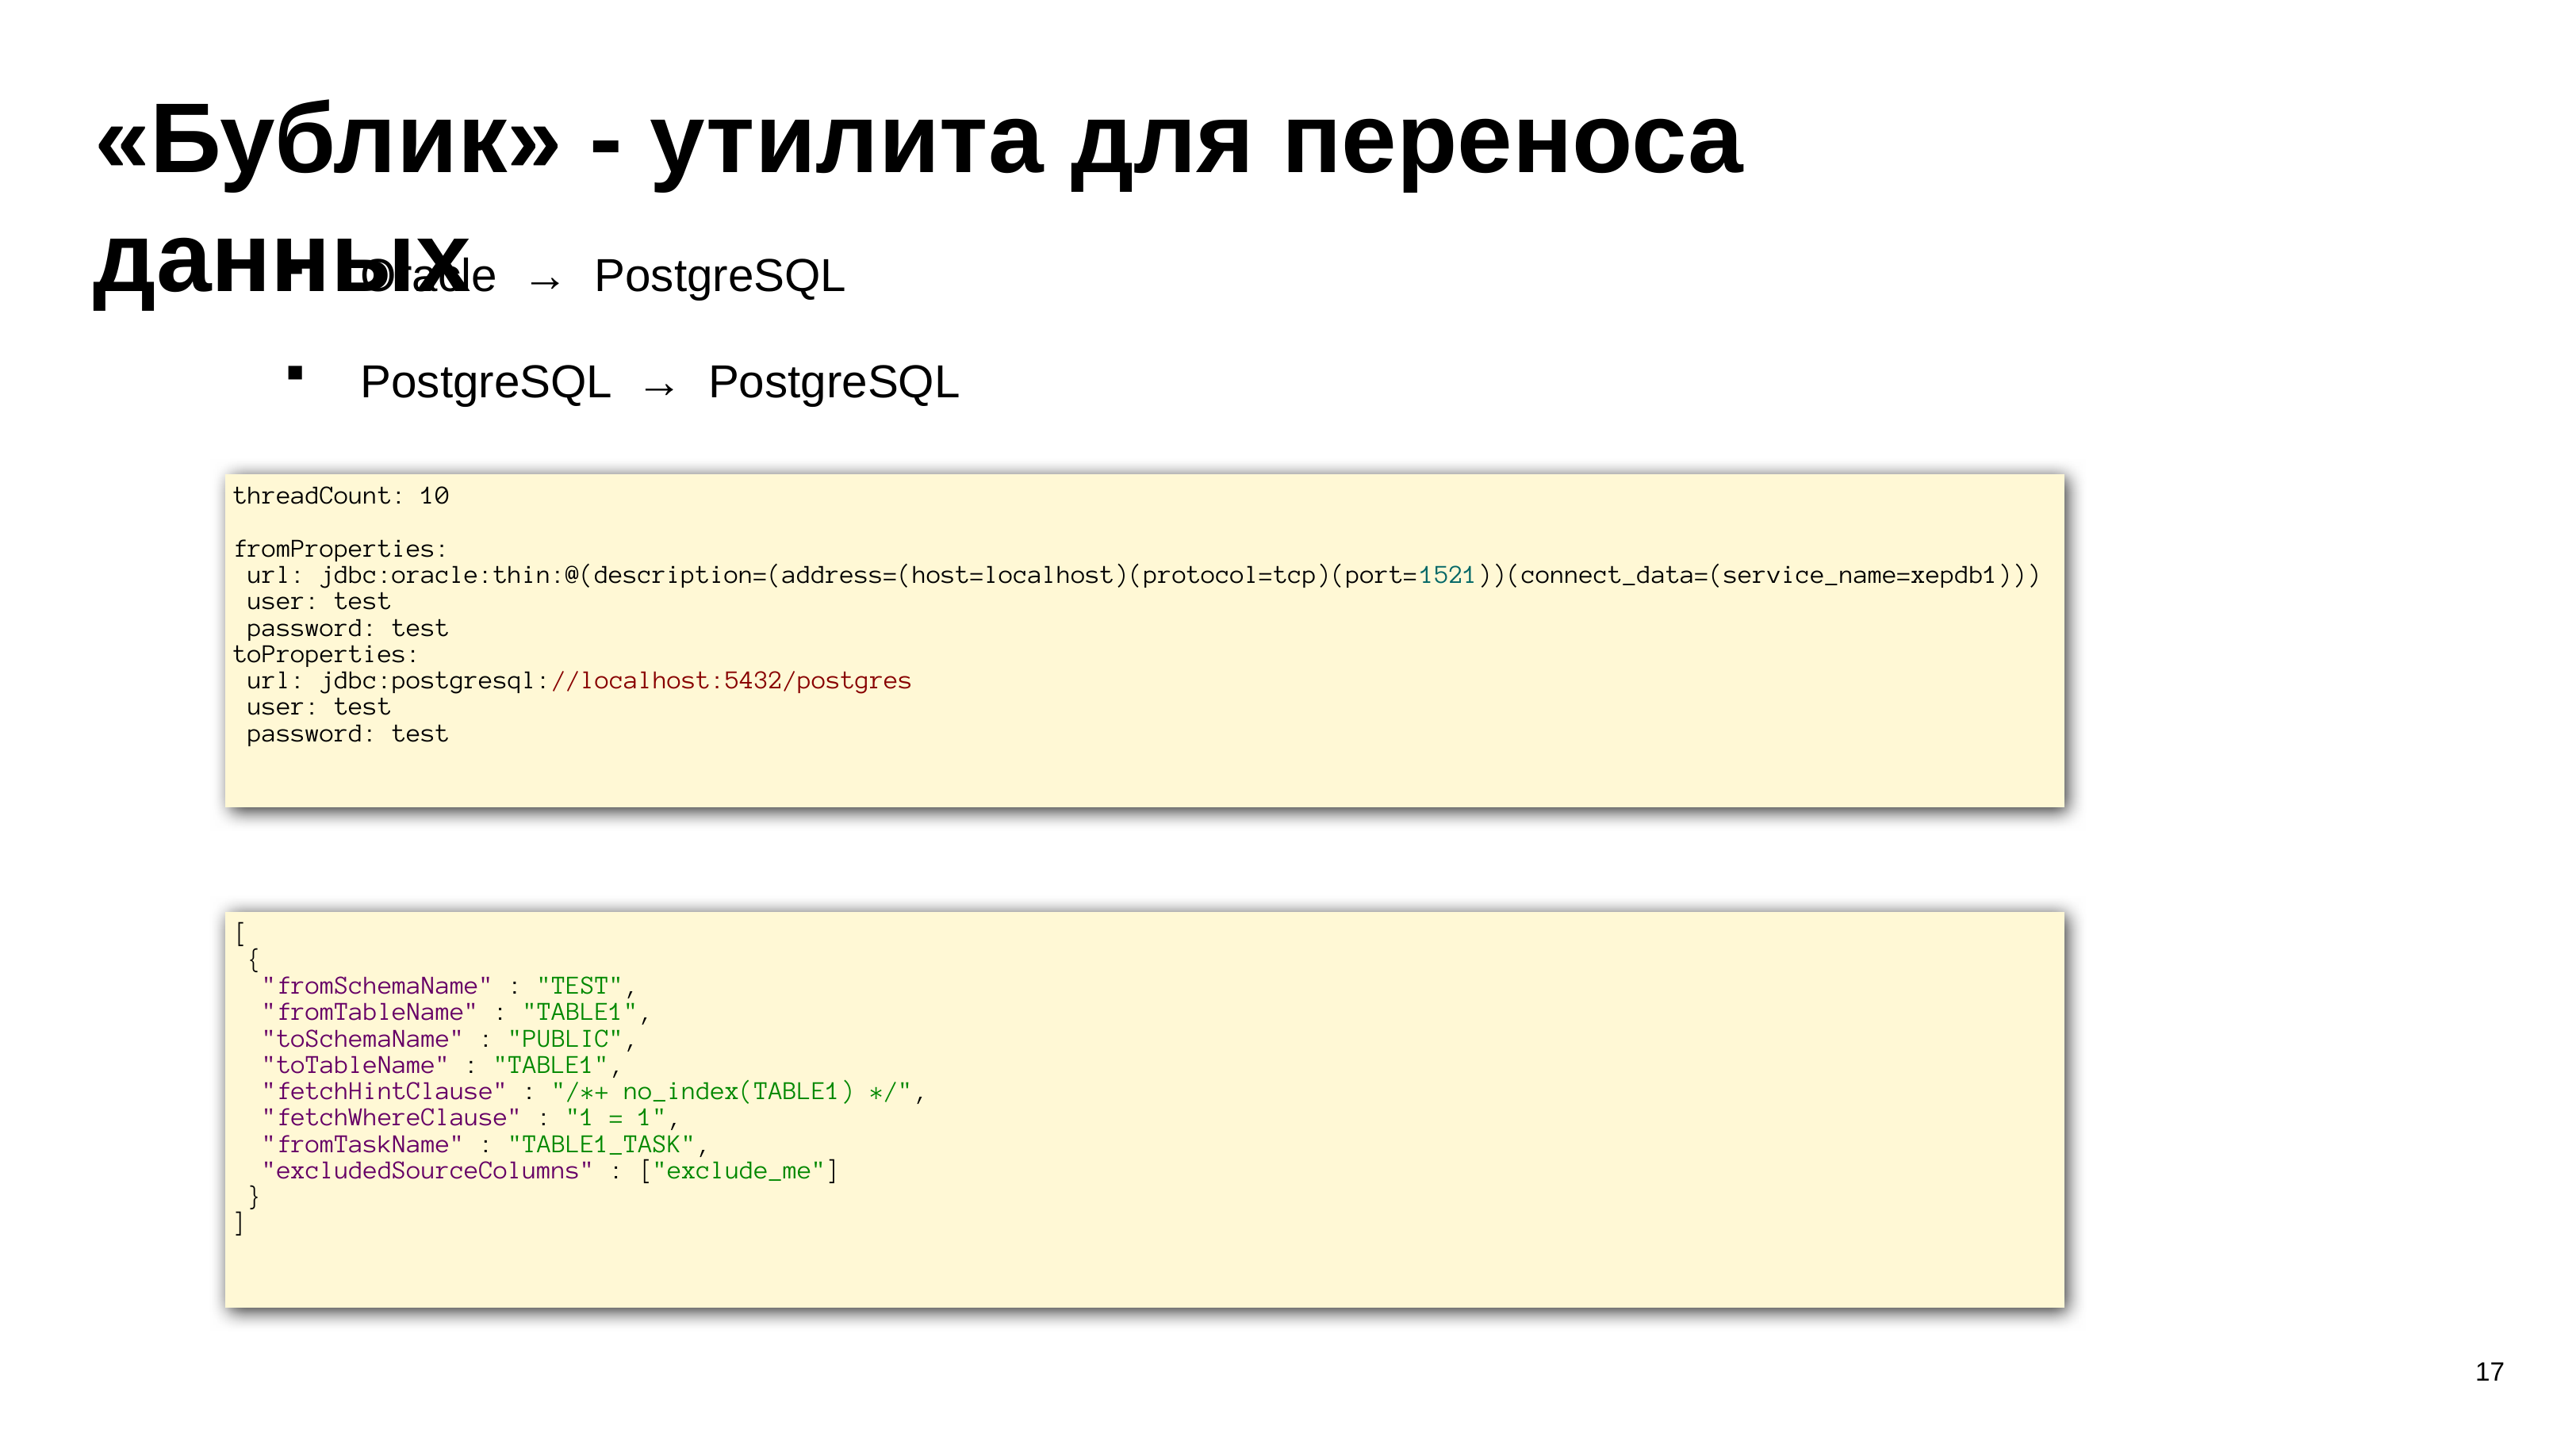

«Бублик» - утилита для переноса данных
Oracle  →  PostgreSQL
PostgreSQL  →  PostgreSQL
| threadCount: 10 fromProperties: url: jdbc:oracle:thin:@(description=(address=(host=localhost)(protocol=tcp)(port=1521))(connect\_data=(service\_name=xepdb1))) user: test password: test toProperties: url: jdbc:postgresql://localhost:5432/postgres user: test password: test |
| --- |
| [ {   "fromSchemaName" : "TEST",   "fromTableName" : "TABLE1",   "toSchemaName" : "PUBLIC",   "toTableName" : "TABLE1",   "fetchHintClause" : "/\*+ no\_index(TABLE1) \*/",   "fetchWhereClause" : "1 = 1",   "fromTaskName" : "TABLE1\_TASK",   "excludedSourceColumns" : ["exclude\_me"] } ] |
| --- |
17